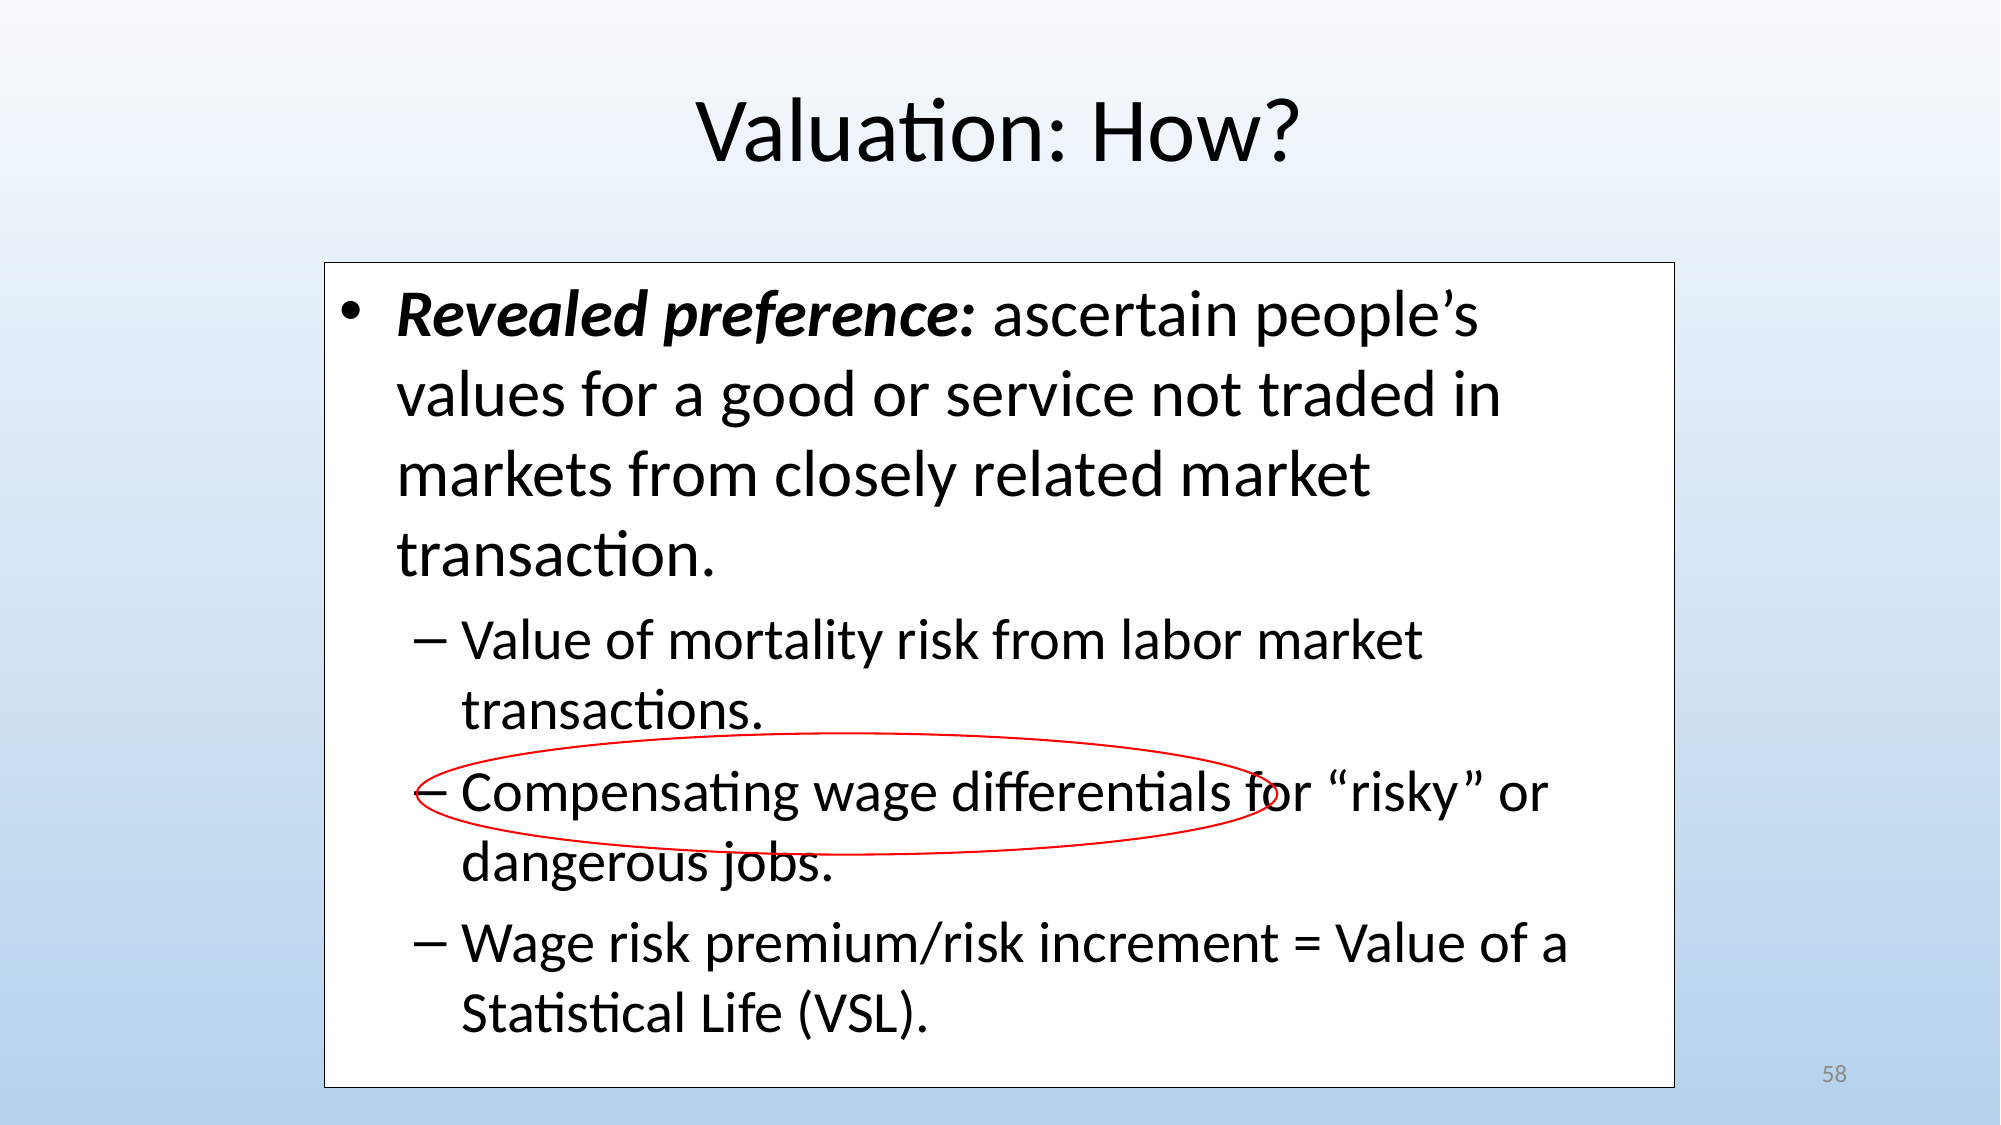

Valuation: How?
Revealed preference: ascertain people’s values for a good or service not traded in markets from closely related market transaction.
Value of mortality risk from labor market transactions.
Compensating wage differentials for “risky” or dangerous jobs.
Wage risk premium/risk increment = Value of a Statistical Life (VSL).

58